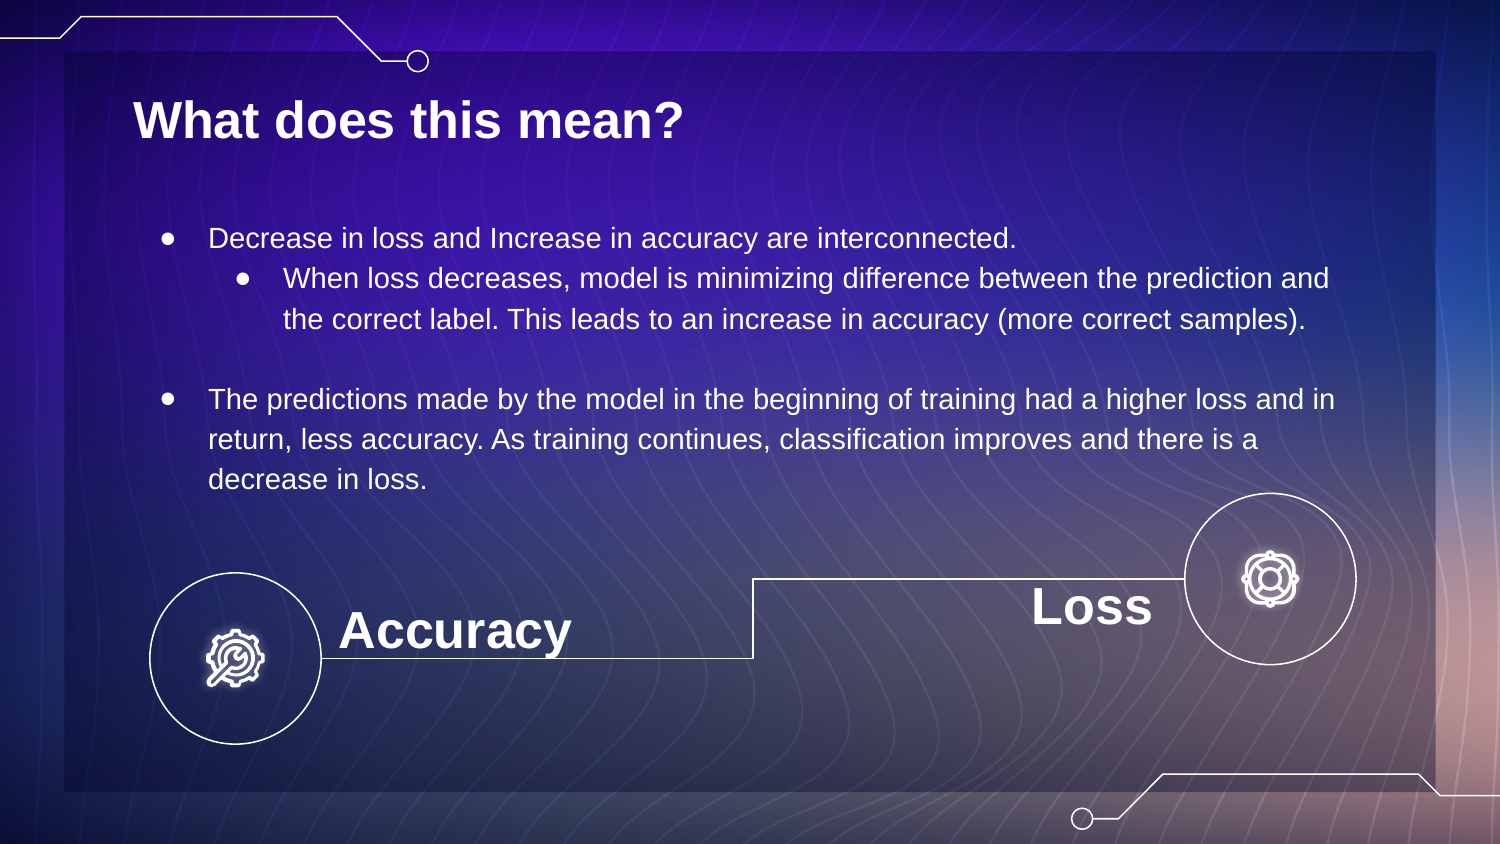

# What does this mean?
Decrease in loss and Increase in accuracy are interconnected.
When loss decreases, model is minimizing difference between the prediction and the correct label. This leads to an increase in accuracy (more correct samples).

The predictions made by the model in the beginning of training had a higher loss and in return, less accuracy. As training continues, classification improves and there is a decrease in loss.

Loss

Accuracy